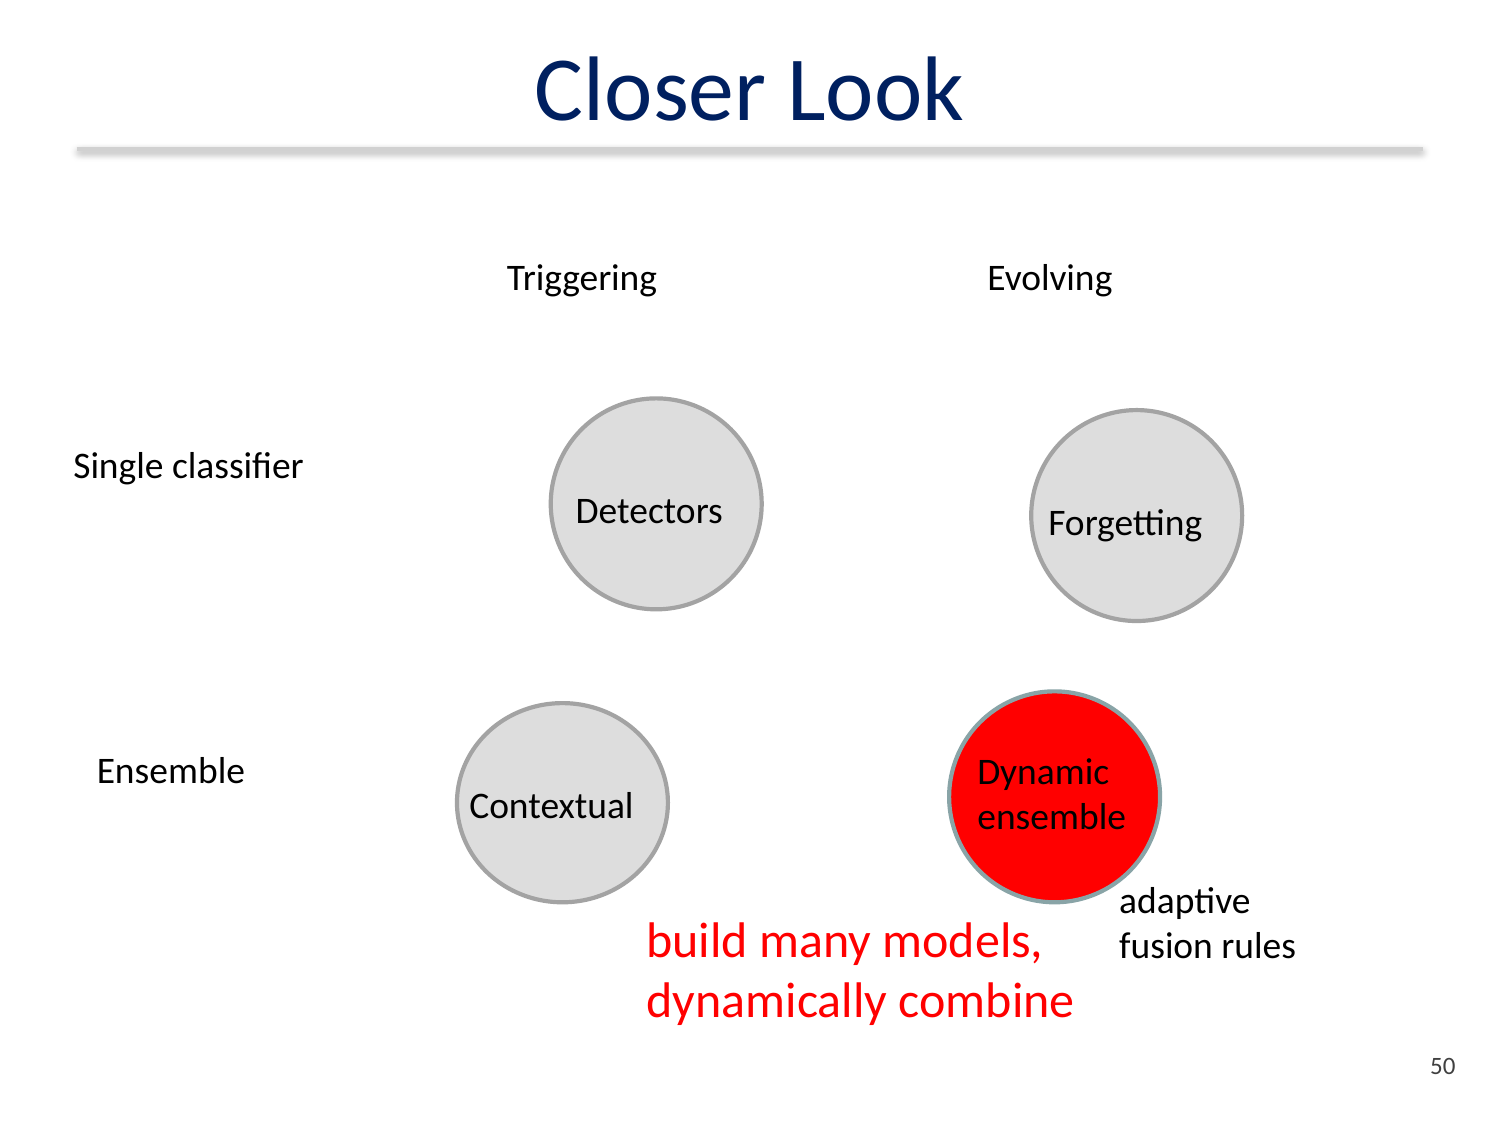

# Closer Look
Triggering
Evolving

Single classifier
Detectors
Forgetting

Ensemble
Dynamic ensemble
Contextual
adaptive
fusion rules
build many models,
dynamically combine
50